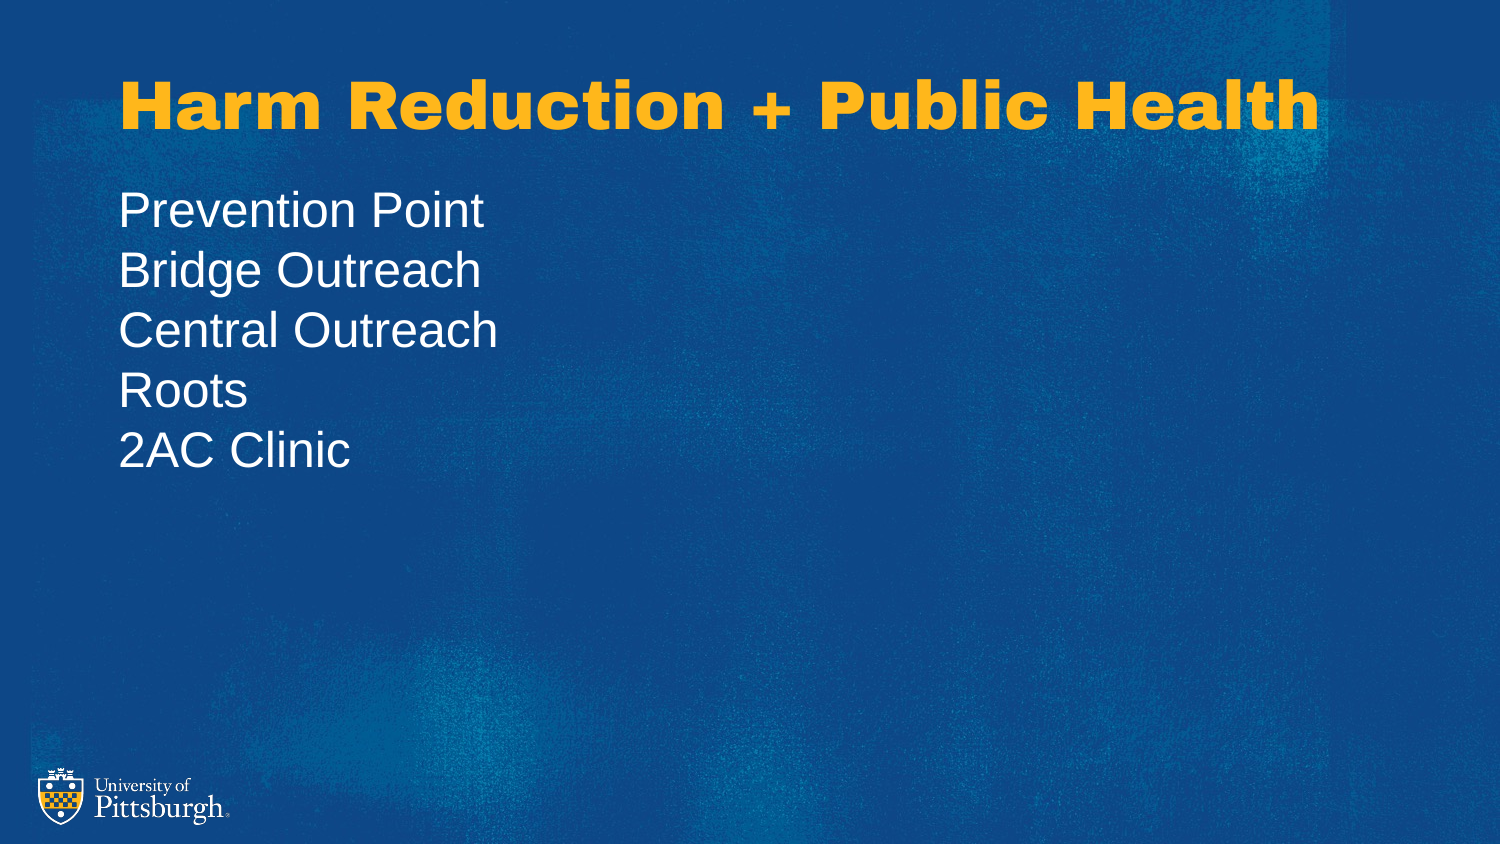

# Harm Reduction + Public Health
Prevention Point
Bridge Outreach
Central Outreach
Roots
2AC Clinic